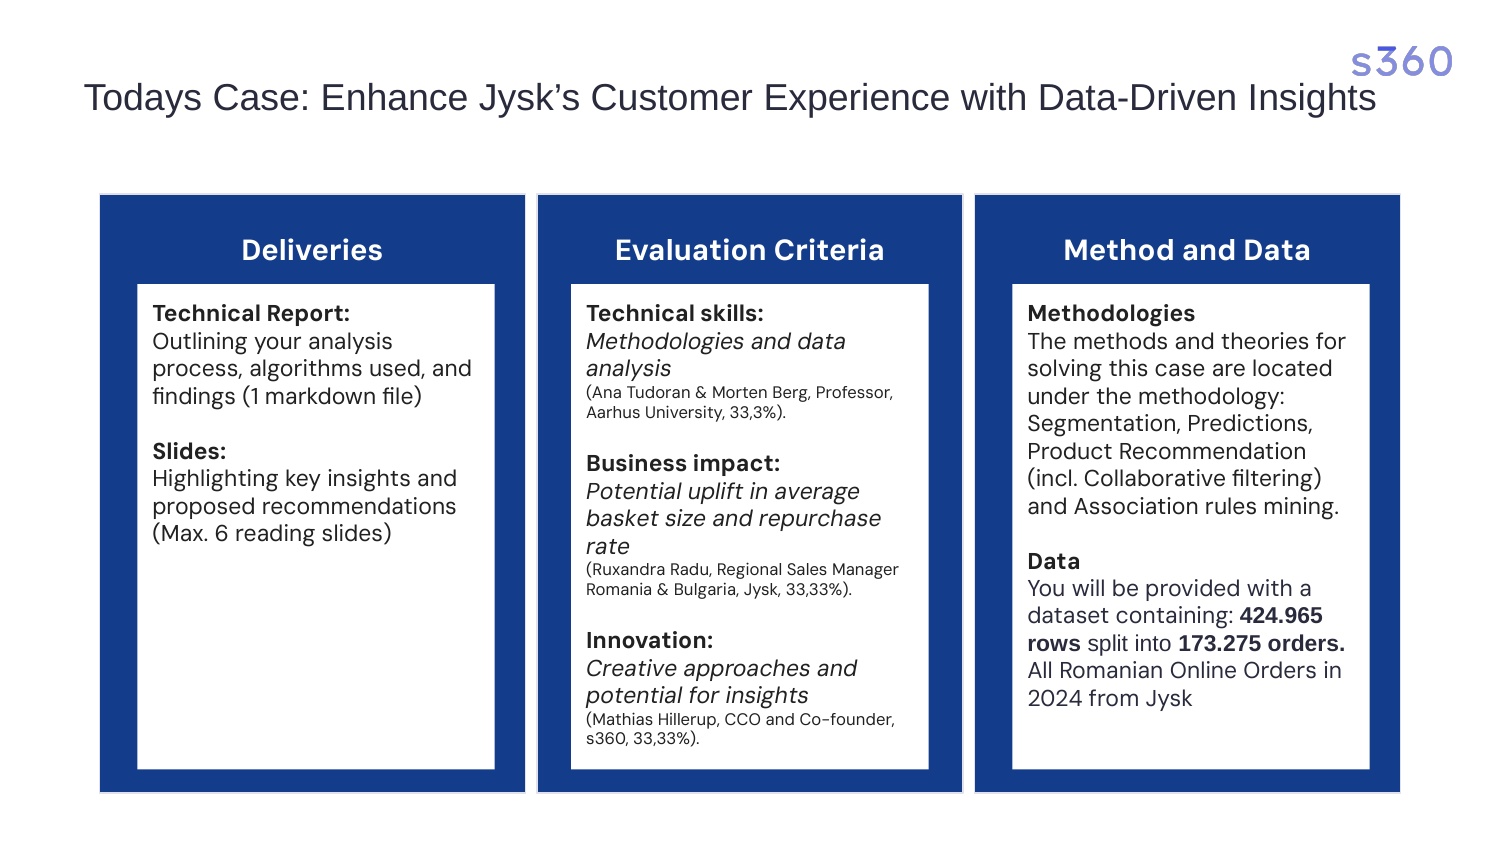

# Todays Case: Enhance Jysk’s Customer Experience with Data-Driven Insights

Deliveries
Evaluation Criteria
Method and Data
Technical Report:
Outlining your analysis process, algorithms used, and findings (1 markdown file)

Slides:
Highlighting key insights and proposed recommendations
(Max. 6 reading slides)
Technical skills: Methodologies and data analysis
(Ana Tudoran & Morten Berg, Professor, Aarhus University, 33,3%).

Business impact:
Potential uplift in average basket size and repurchase rate
(Ruxandra Radu, Regional Sales Manager Romania & Bulgaria, Jysk, 33,33%).

Innovation:
Creative approaches and potential for insights
(Mathias Hillerup, CCO and Co-founder,  s360, 33,33%).

Methodologies
The methods and theories for solving this case are located under the methodology: Segmentation, Predictions, Product Recommendation (incl. Collaborative filtering) and Association rules mining.

Data
You will be provided with a dataset containing: 424.965 rows split into 173.275 orders. All Romanian Online Orders in 2024 from Jysk